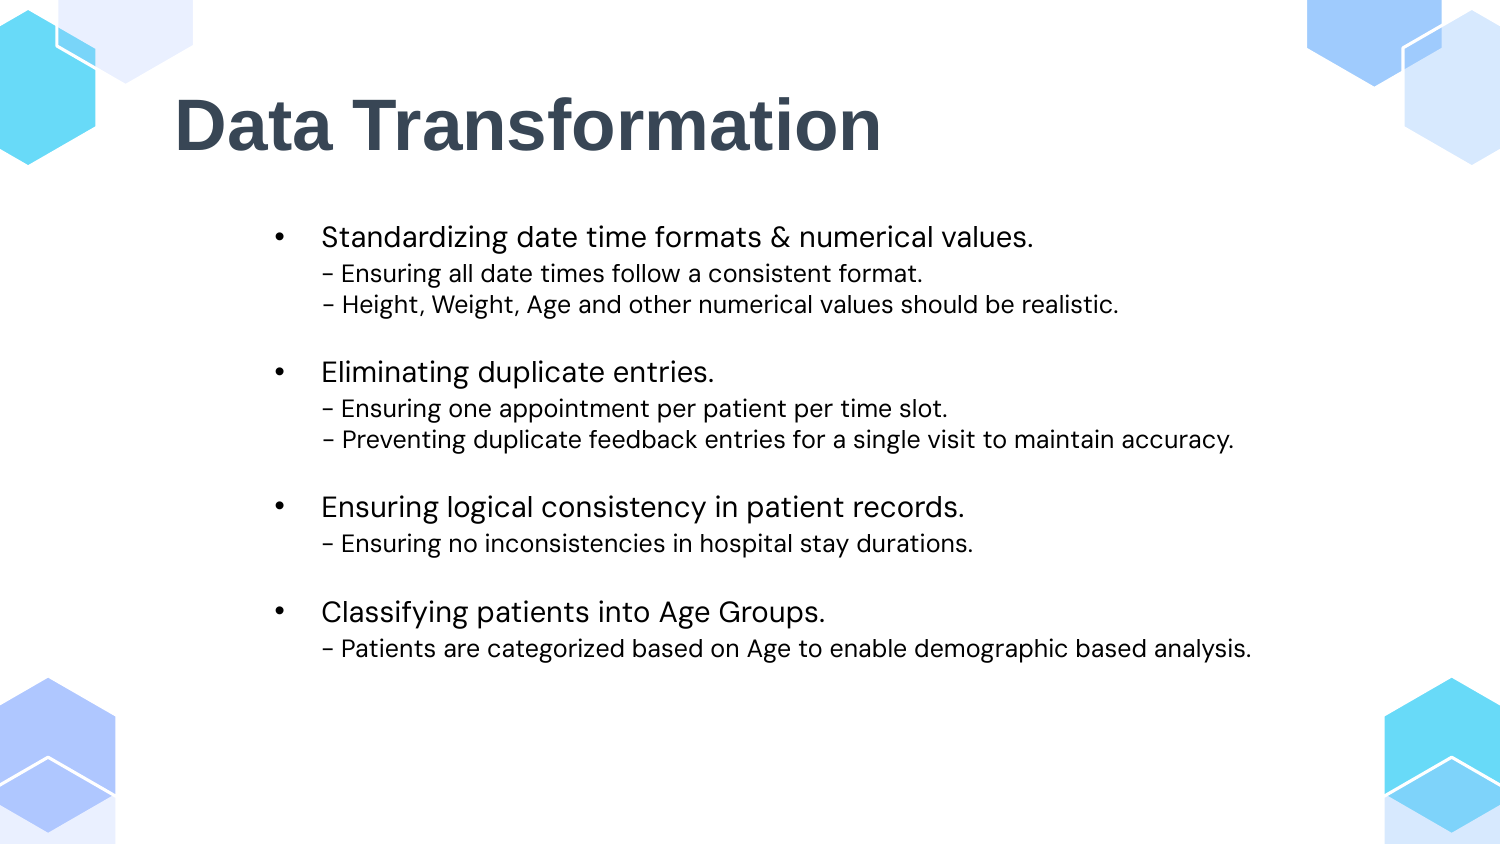

# Data Transformation
Standardizing date time formats & numerical values.
      - Ensuring all date times follow a consistent format.
       - Height, Weight, Age and other numerical values should be realistic.

Eliminating duplicate entries.
      - Ensuring one appointment per patient per time slot.
       - Preventing duplicate feedback entries for a single visit to maintain accuracy.

Ensuring logical consistency in patient records.
      - Ensuring no inconsistencies in hospital stay durations.

Classifying patients into Age Groups.
      - Patients are categorized based on Age to enable demographic based analysis.